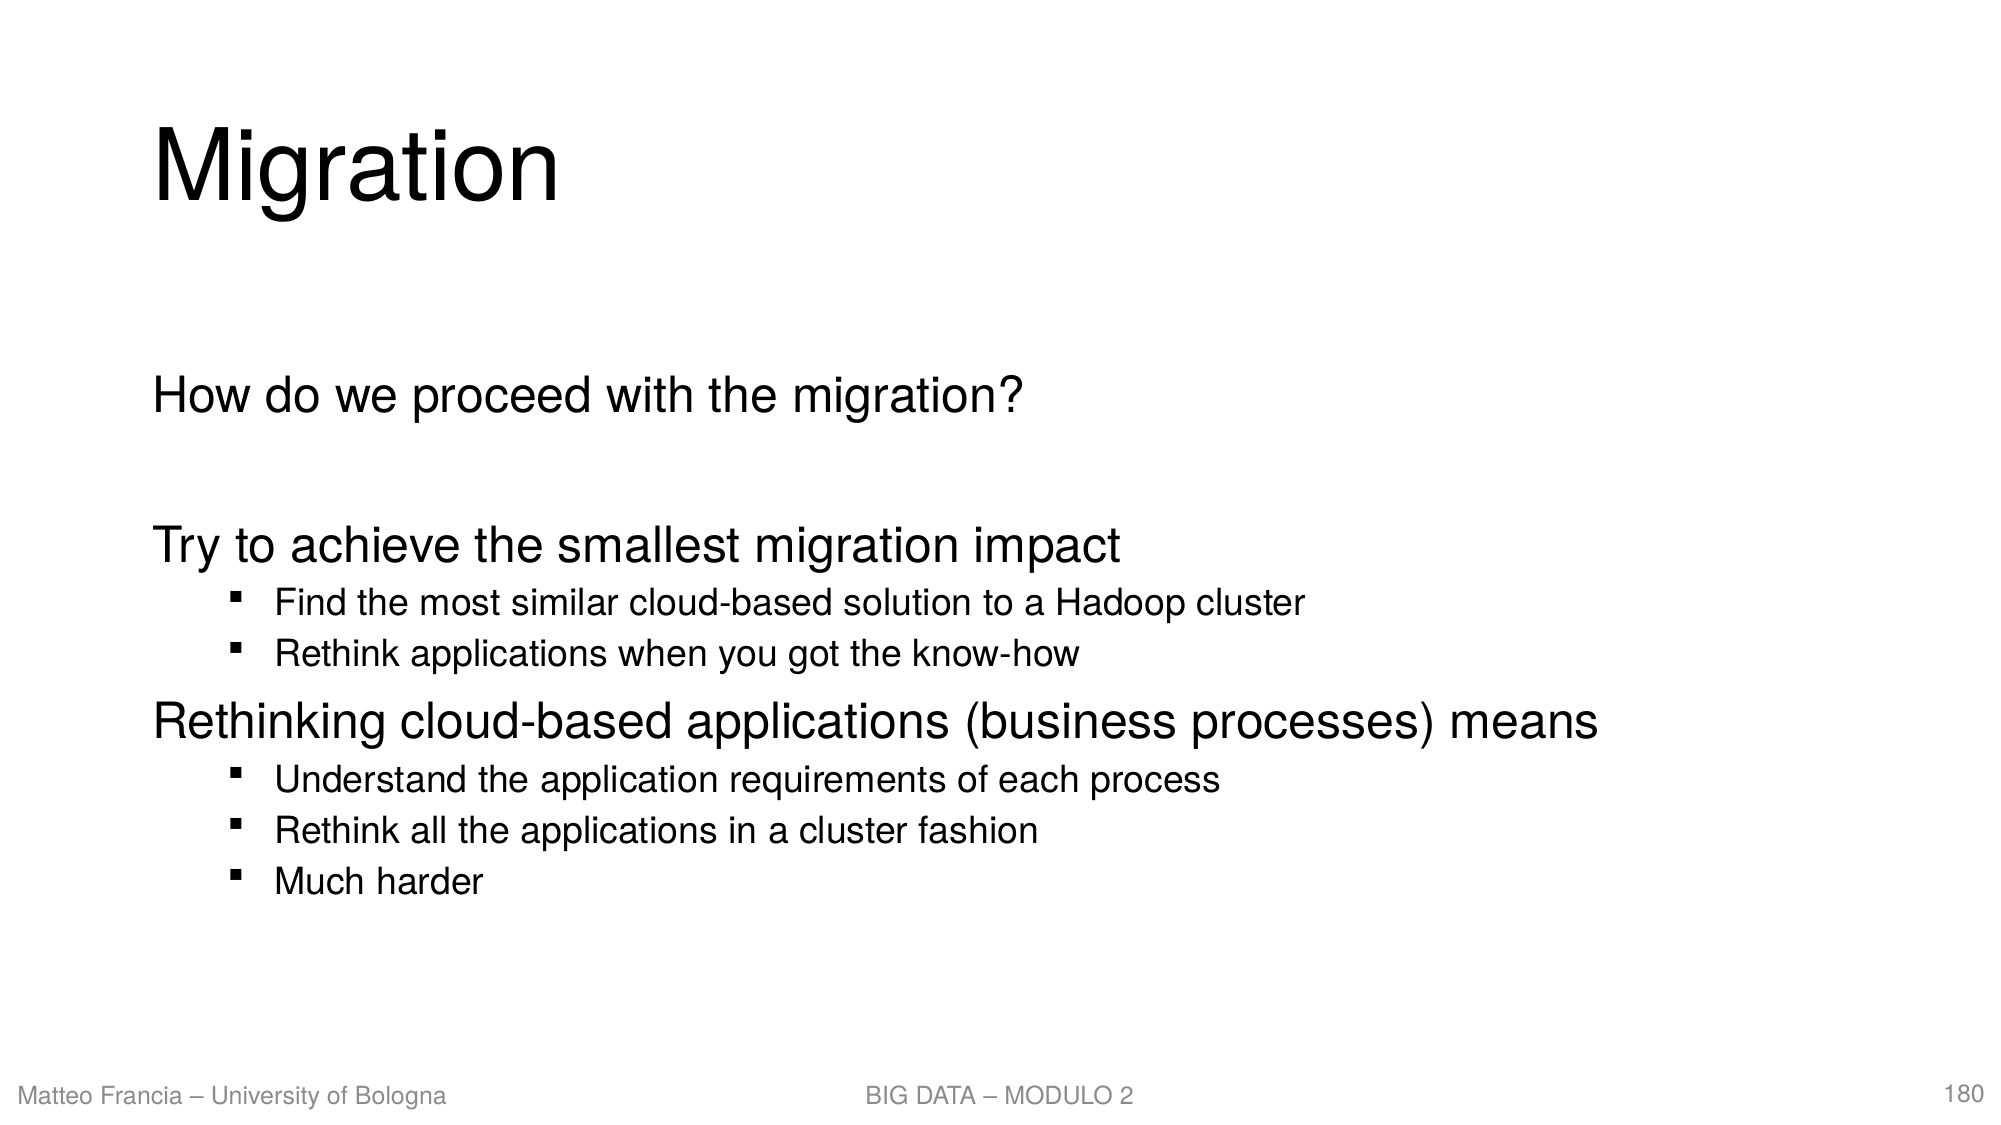

# Migration
How do we proceed with the migration?

Try to achieve the smallest migration impact
Find the most similar cloud-based solution to a Hadoop cluster
Rethink applications when you got the know-how
Rethinking cloud-based applications (business processes) means
Understand the application requirements of each process
Rethink all the applications in a cluster fashion
Much harder
180
Matteo Francia – University of Bologna